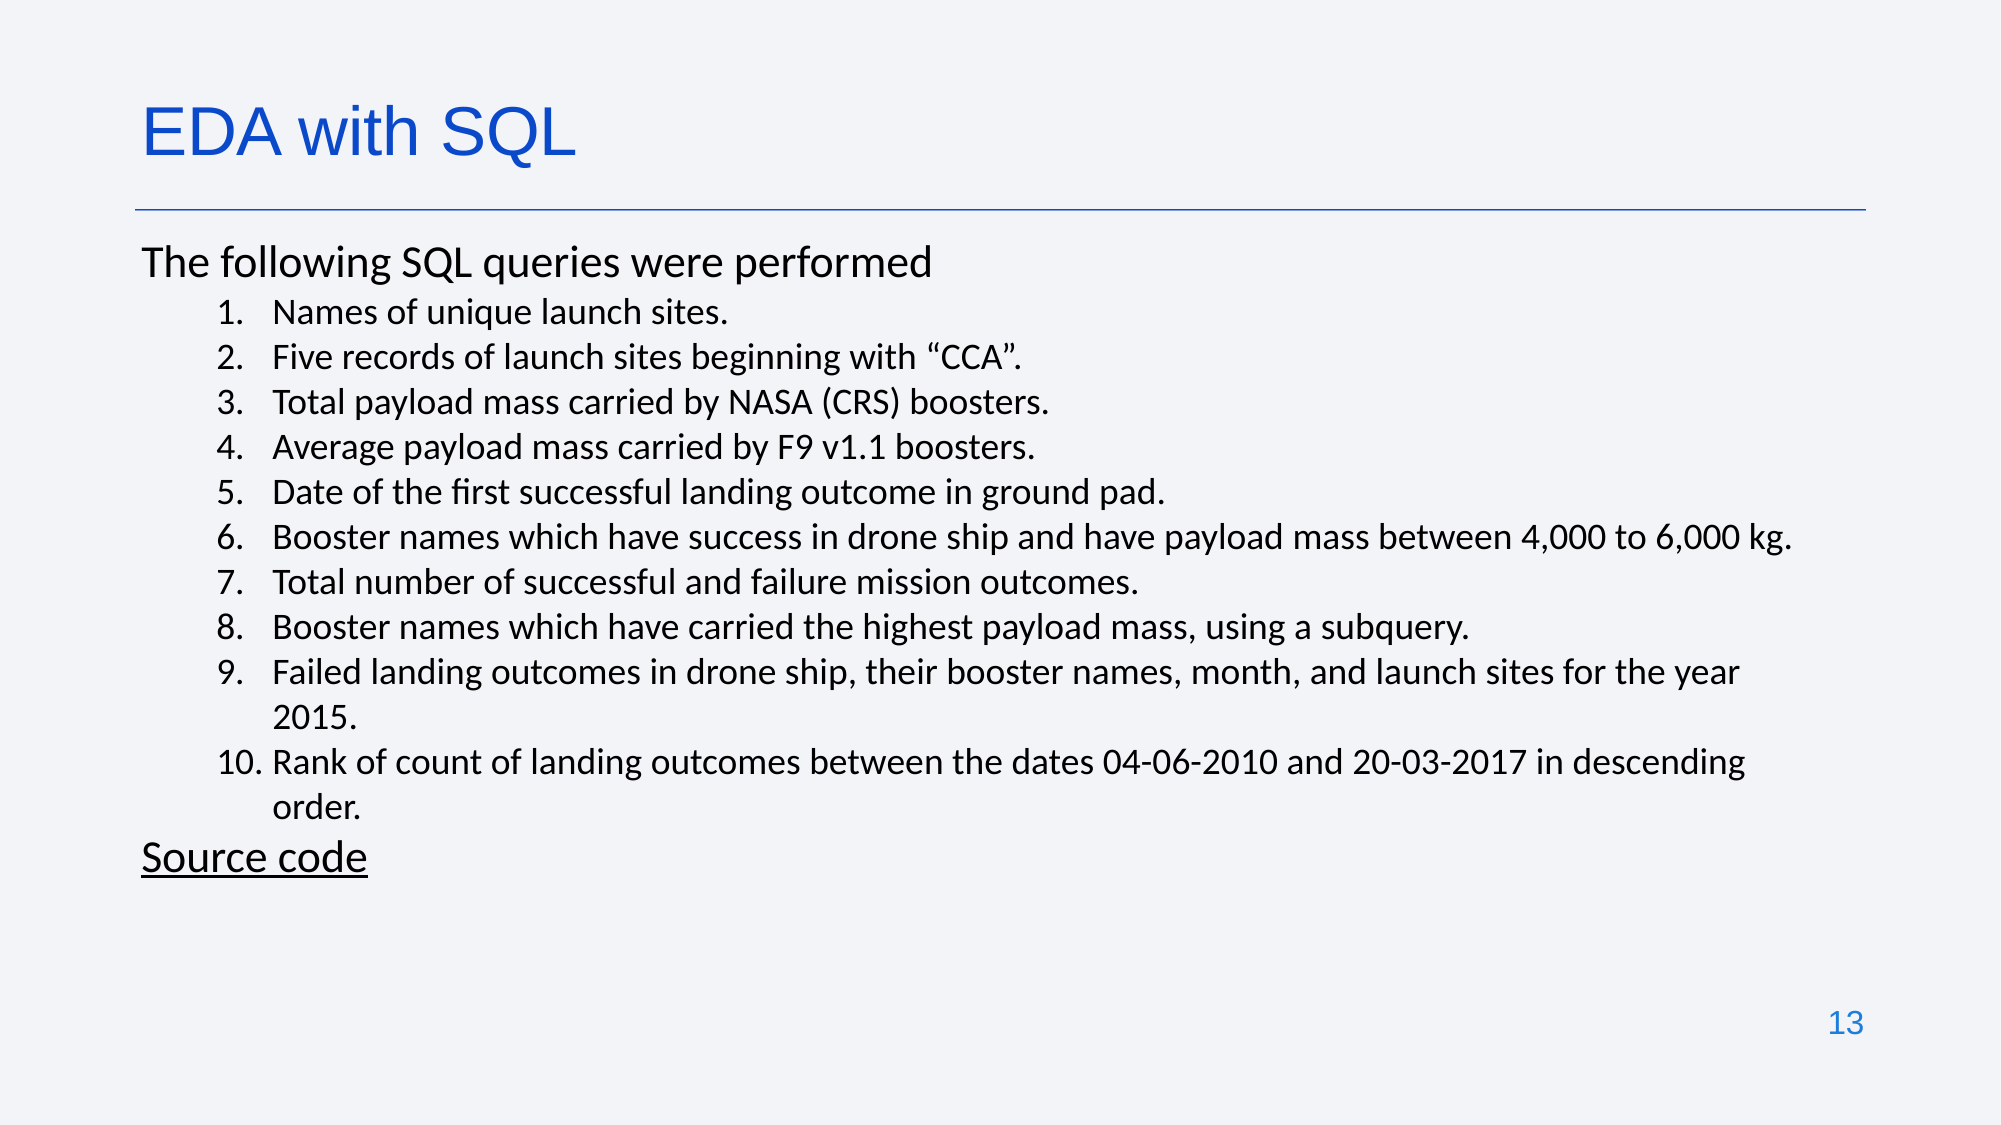

EDA with SQL
The following SQL queries were performed
Names of unique launch sites.
Five records of launch sites beginning with “CCA”.
Total payload mass carried by NASA (CRS) boosters.
Average payload mass carried by F9 v1.1 boosters.
Date of the first successful landing outcome in ground pad.
Booster names which have success in drone ship and have payload mass between 4,000 to 6,000 kg.
Total number of successful and failure mission outcomes.
Booster names which have carried the highest payload mass, using a subquery.
Failed landing outcomes in drone ship, their booster names, month, and launch sites for the year 2015.
Rank of count of landing outcomes between the dates 04-06-2010 and 20-03-2017 in descending order.
Source code

13